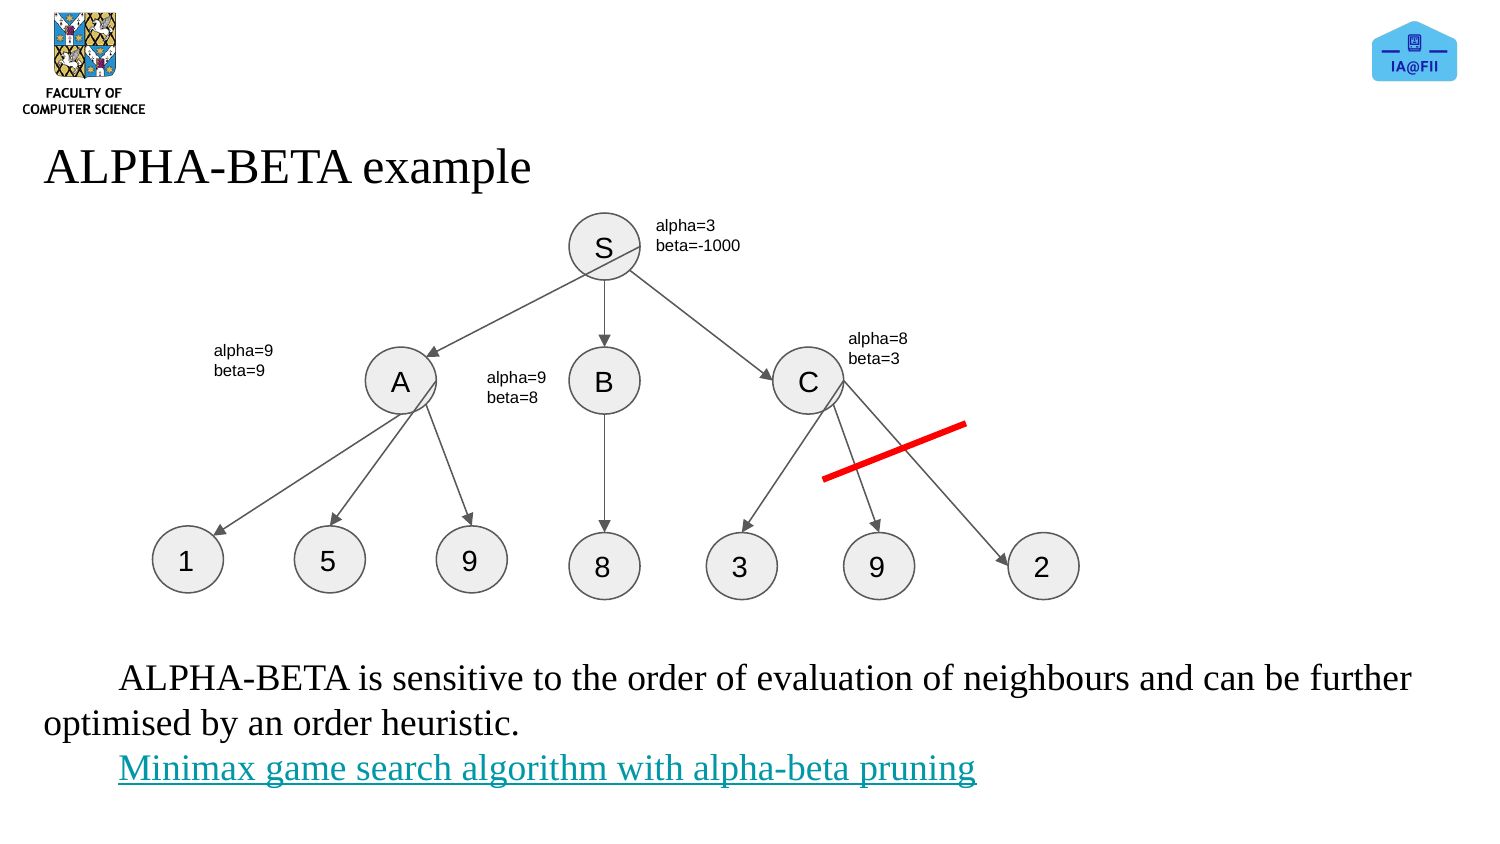

ALPHA-BETA example

ALPHA-BETA is sensitive to the order of evaluation of neighbours and can be further optimised by an order heuristic.
Minimax game search algorithm with alpha-beta pruning

alpha=3
beta=-1000
S
alpha=8
beta=3
alpha=9
beta=9
A
B
C
alpha=9
beta=8
1
5
9
8
3
9
2